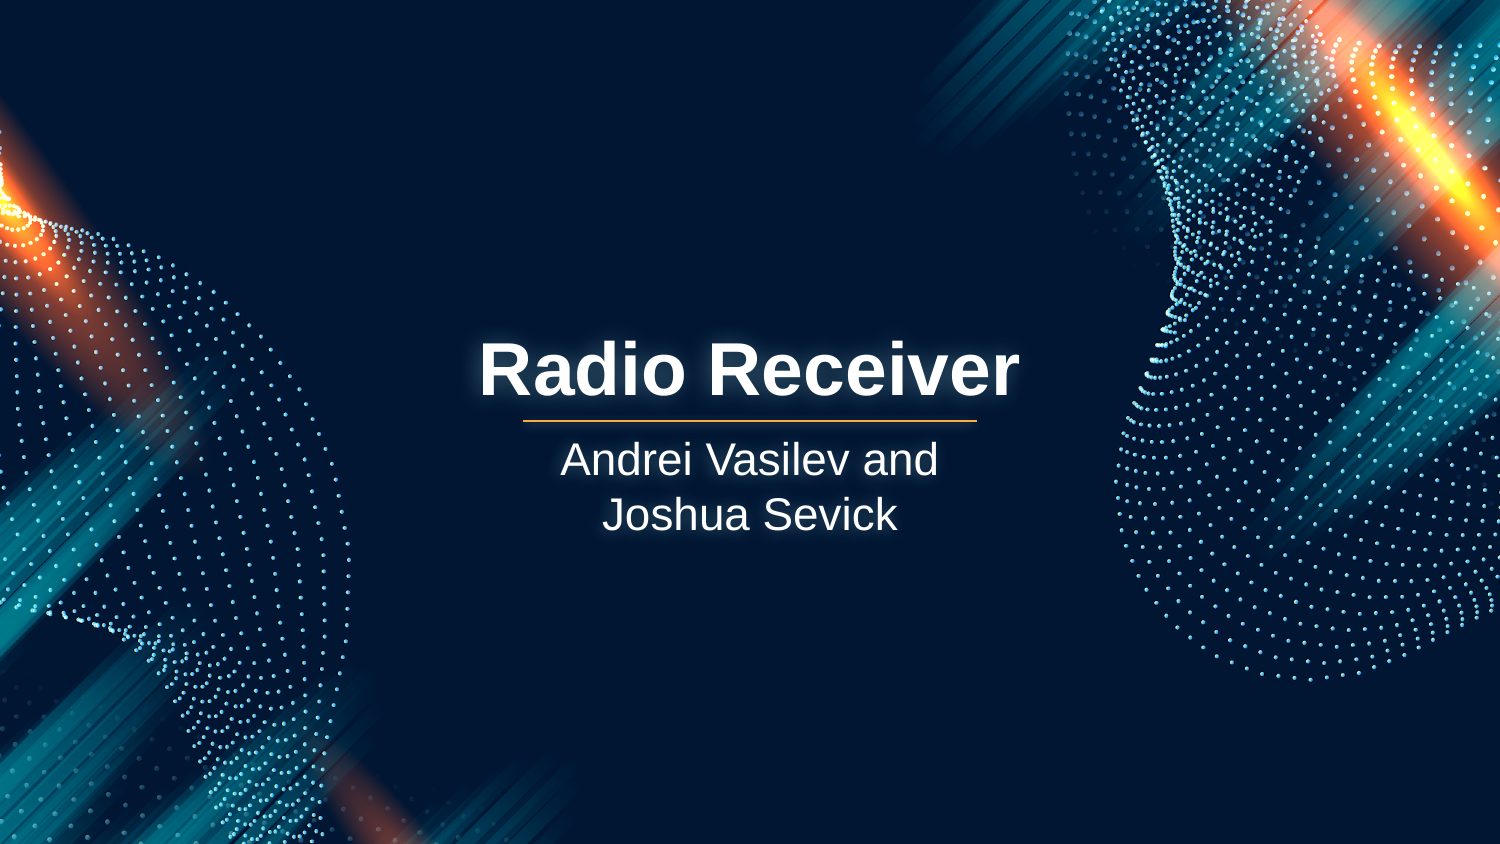

# Radio Receiver
Andrei Vasilev and Joshua Sevick